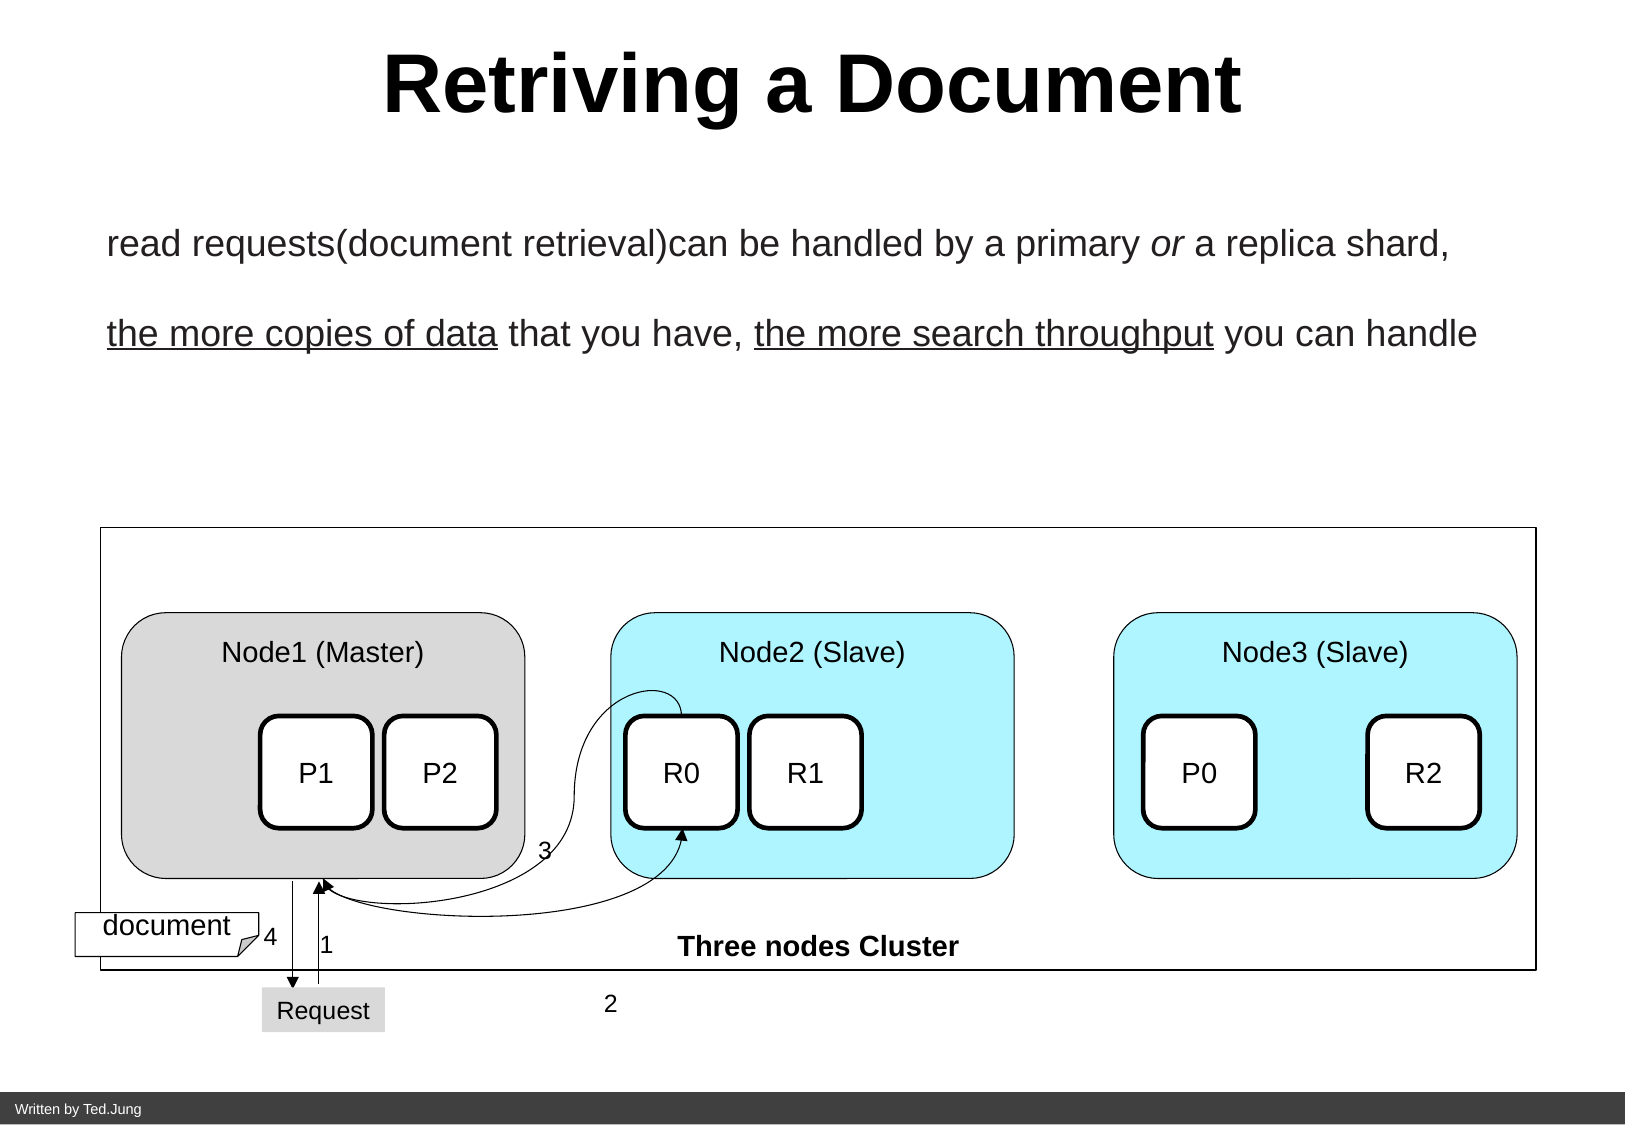

Retriving a Document

read requests(document retrieval)can be handled by a primary or a replica shard,

the more copies of data that you have, the more search throughput you can handle
Three nodes Cluster
Node1 (Master)
Node2 (Slave)
Node3 (Slave)
P1
P2
R0
R1
P0
R2
3
document
4
1
2
Request